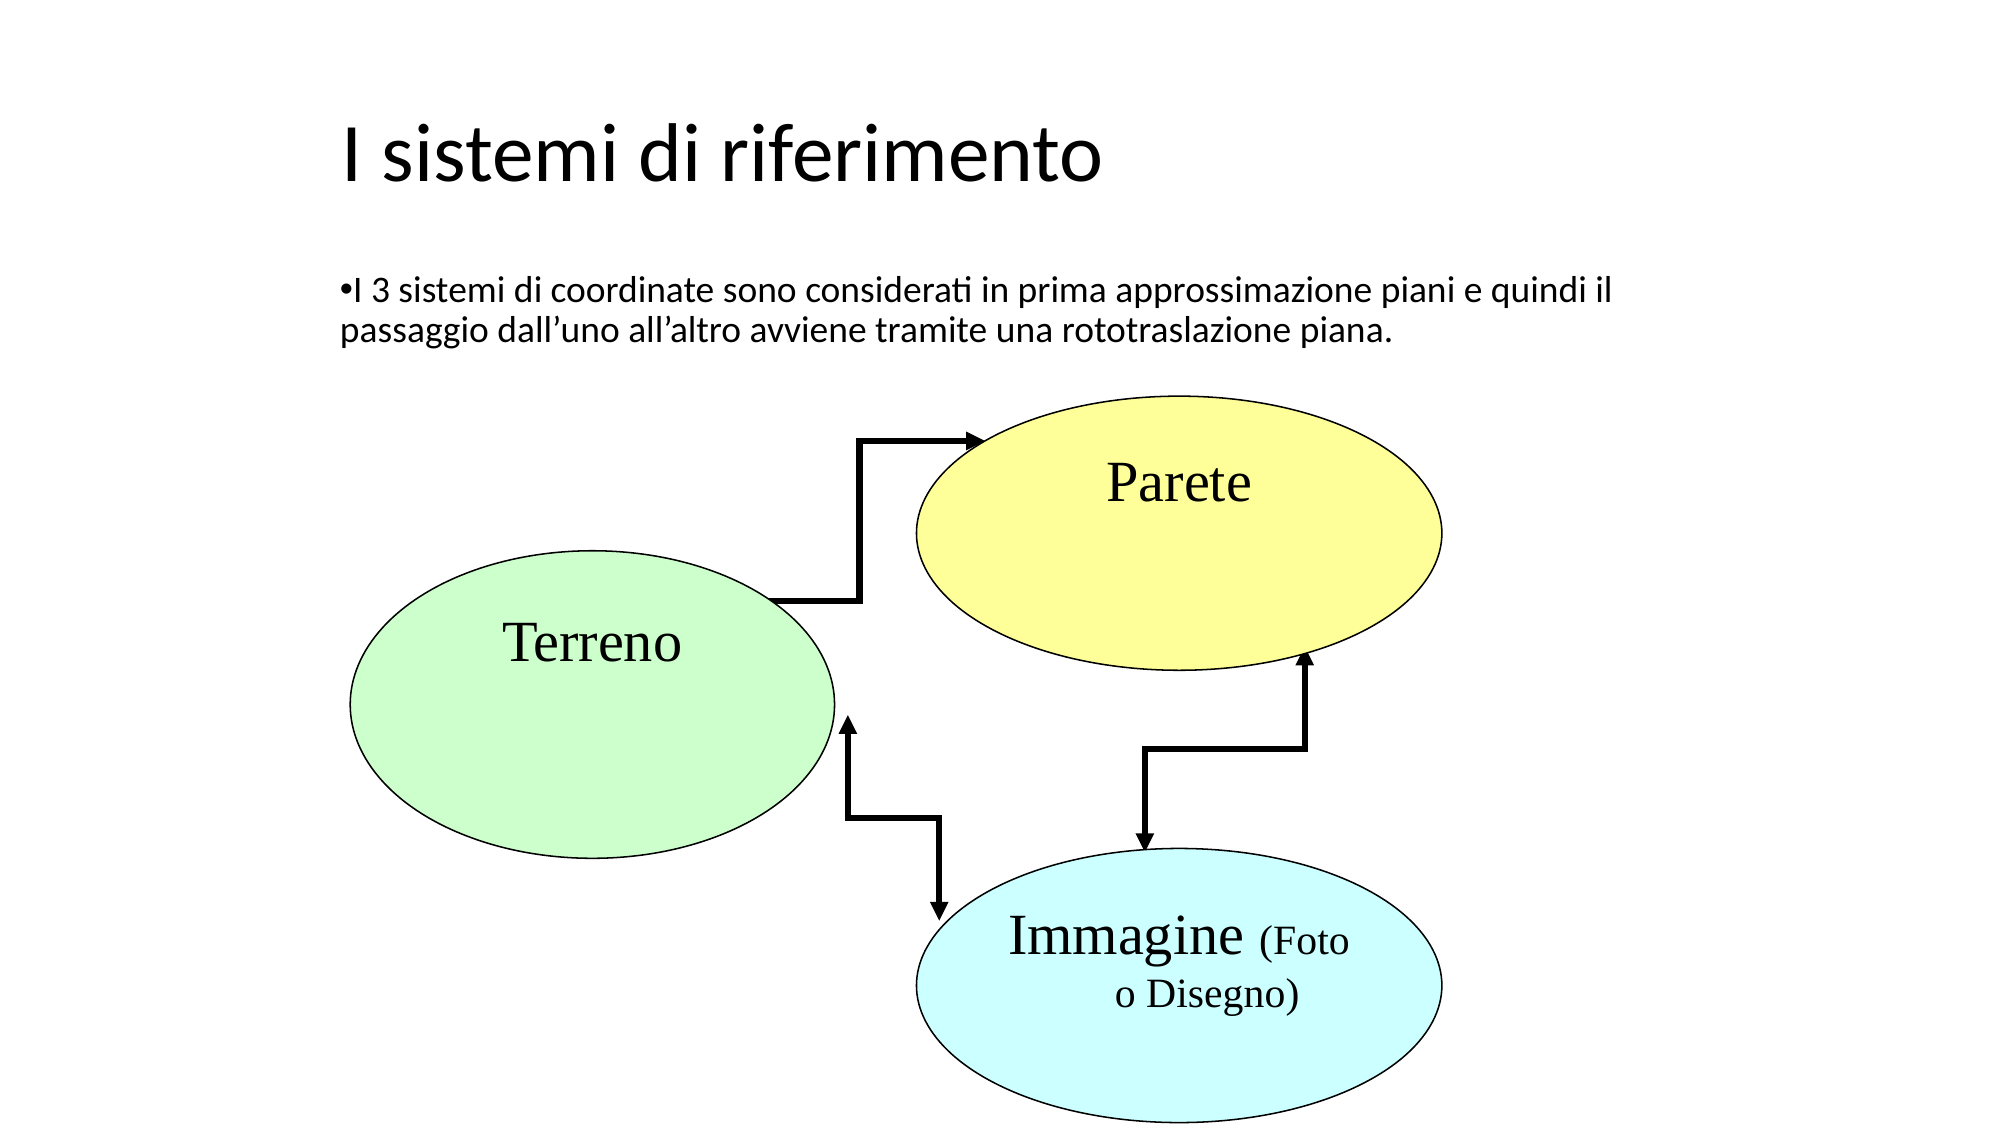

# I sistemi di riferimento
I 3 sistemi di coordinate sono considerati in prima approssimazione piani e quindi il passaggio dall’uno all’altro avviene tramite una rototraslazione piana.

Parete
Immagine (Foto o Disegno)
Terreno